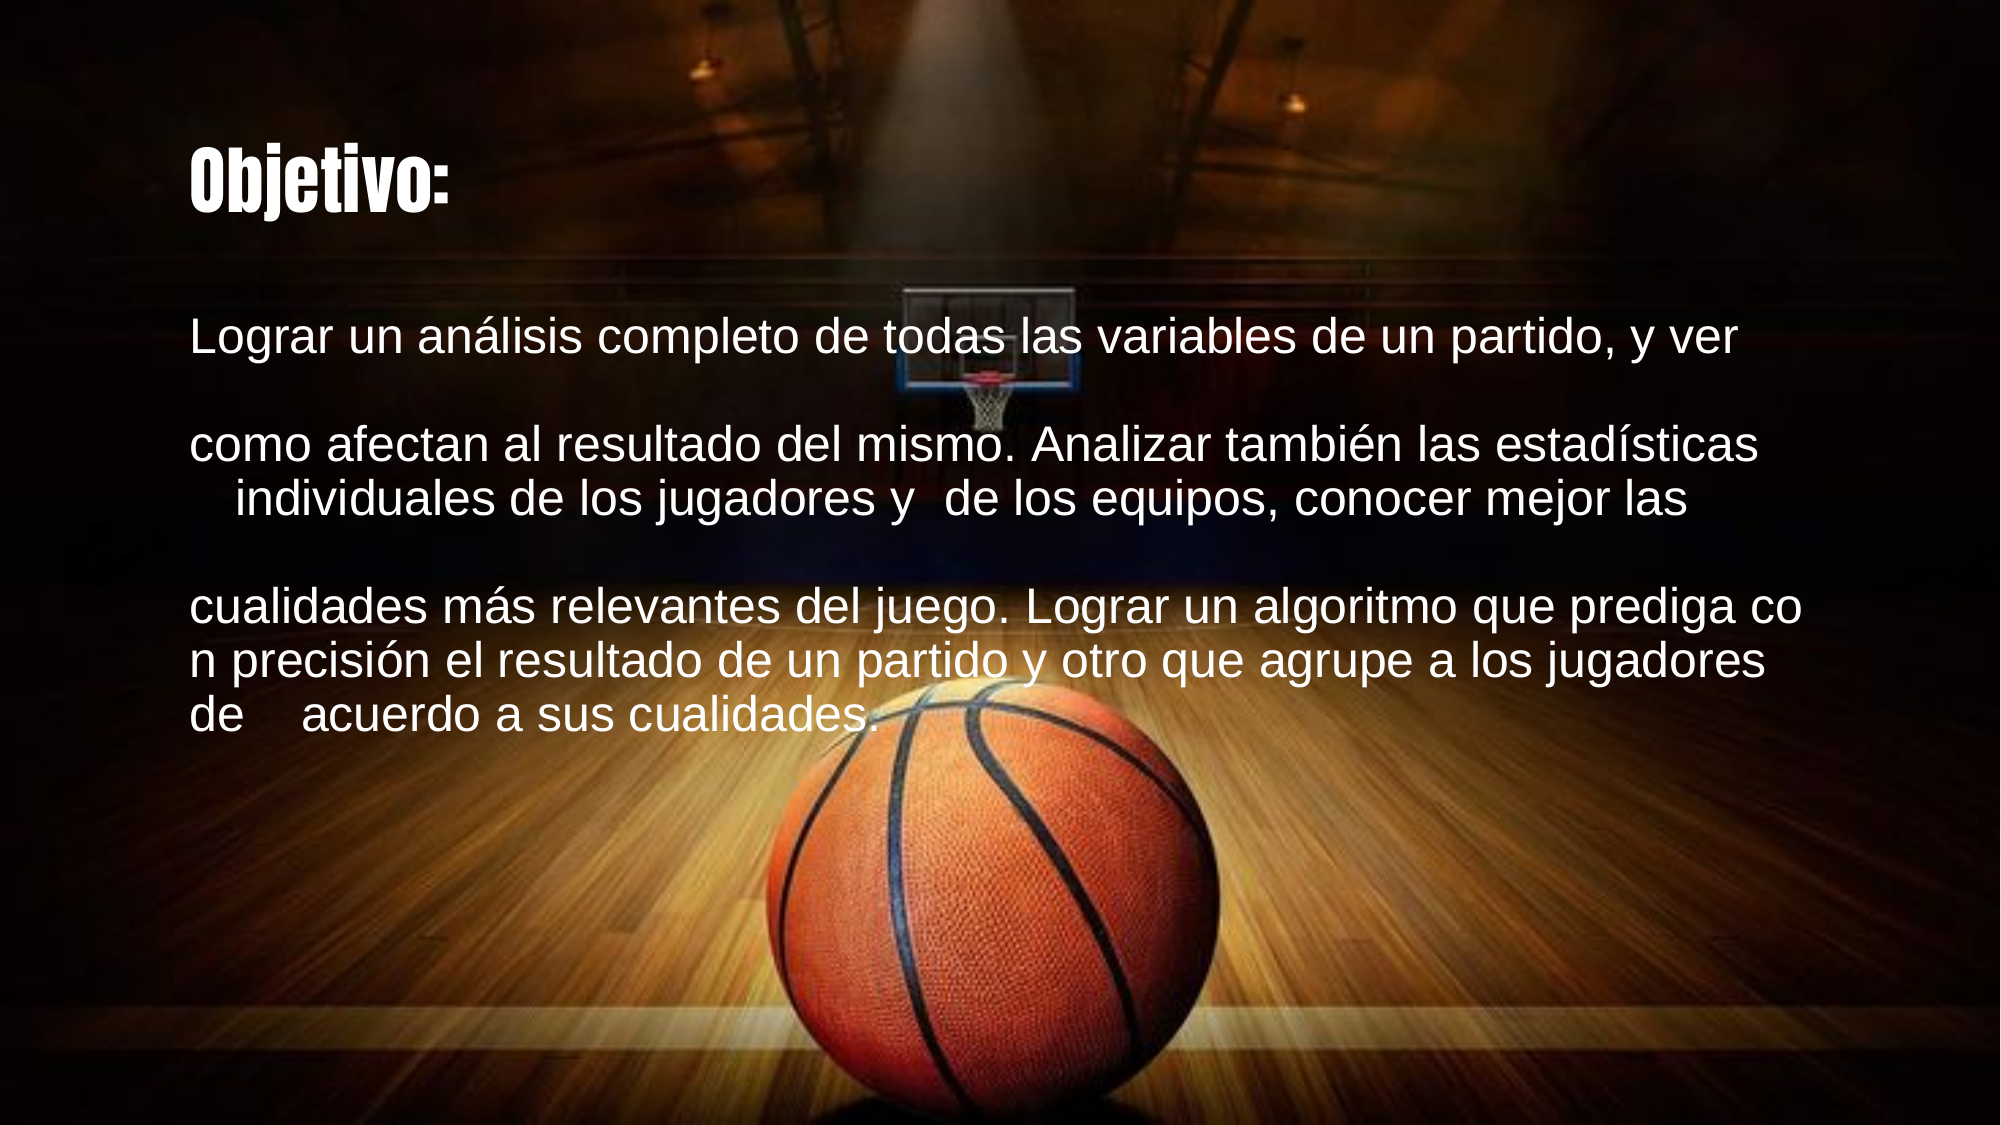

# Objetivo:
Lograr un análisis completo de todas las variables de un partido, y ver         como afectan al resultado del mismo. Analizar también las estadísticas       individuales de los jugadores y  de los equipos, conocer mejor las                 cualidades más relevantes del juego. Lograr un algoritmo que prediga con precisión el resultado de un partido y otro que agrupe a los jugadores de    acuerdo a sus cualidades.